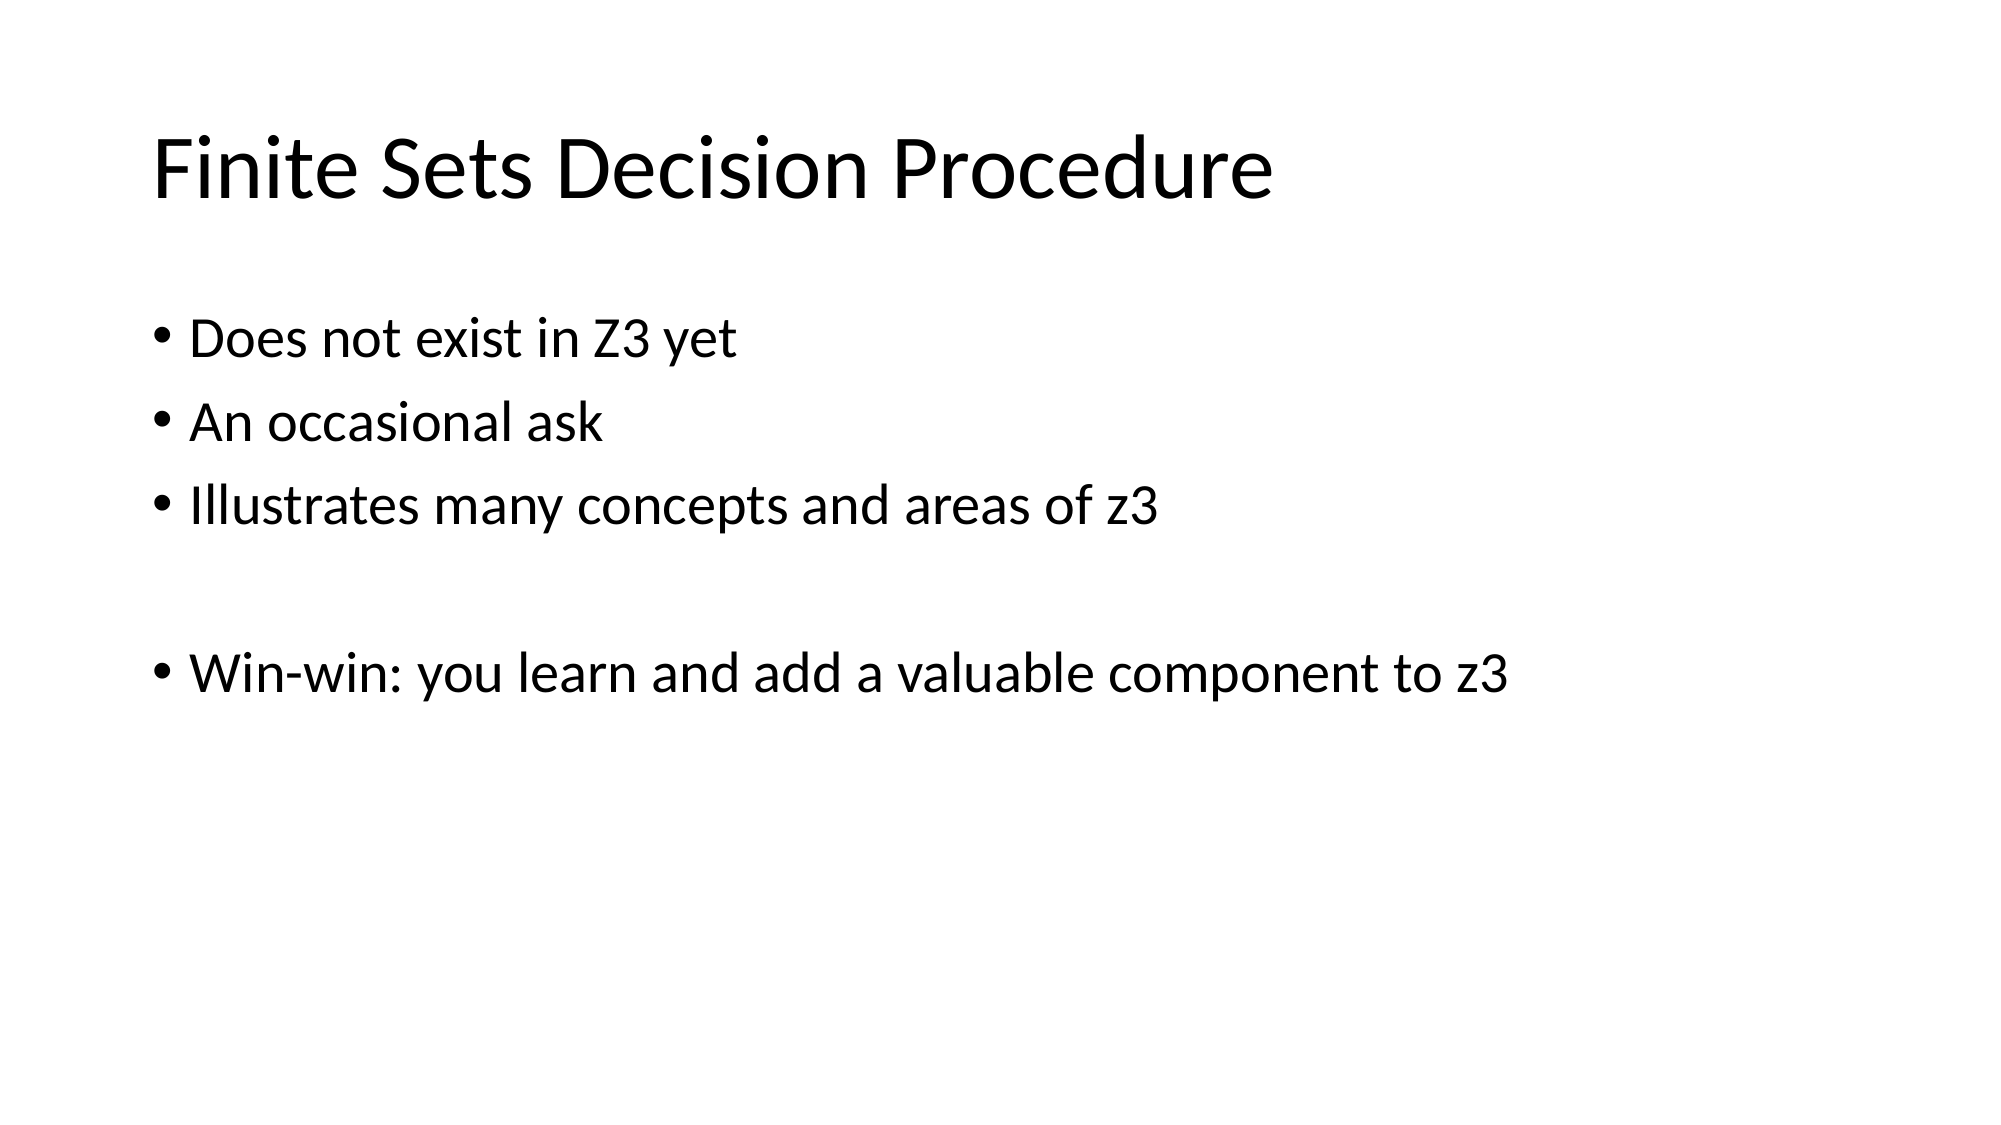

# Finite Sets Decision Procedure
Does not exist in Z3 yet
An occasional ask
Illustrates many concepts and areas of z3

Win-win: you learn and add a valuable component to z3